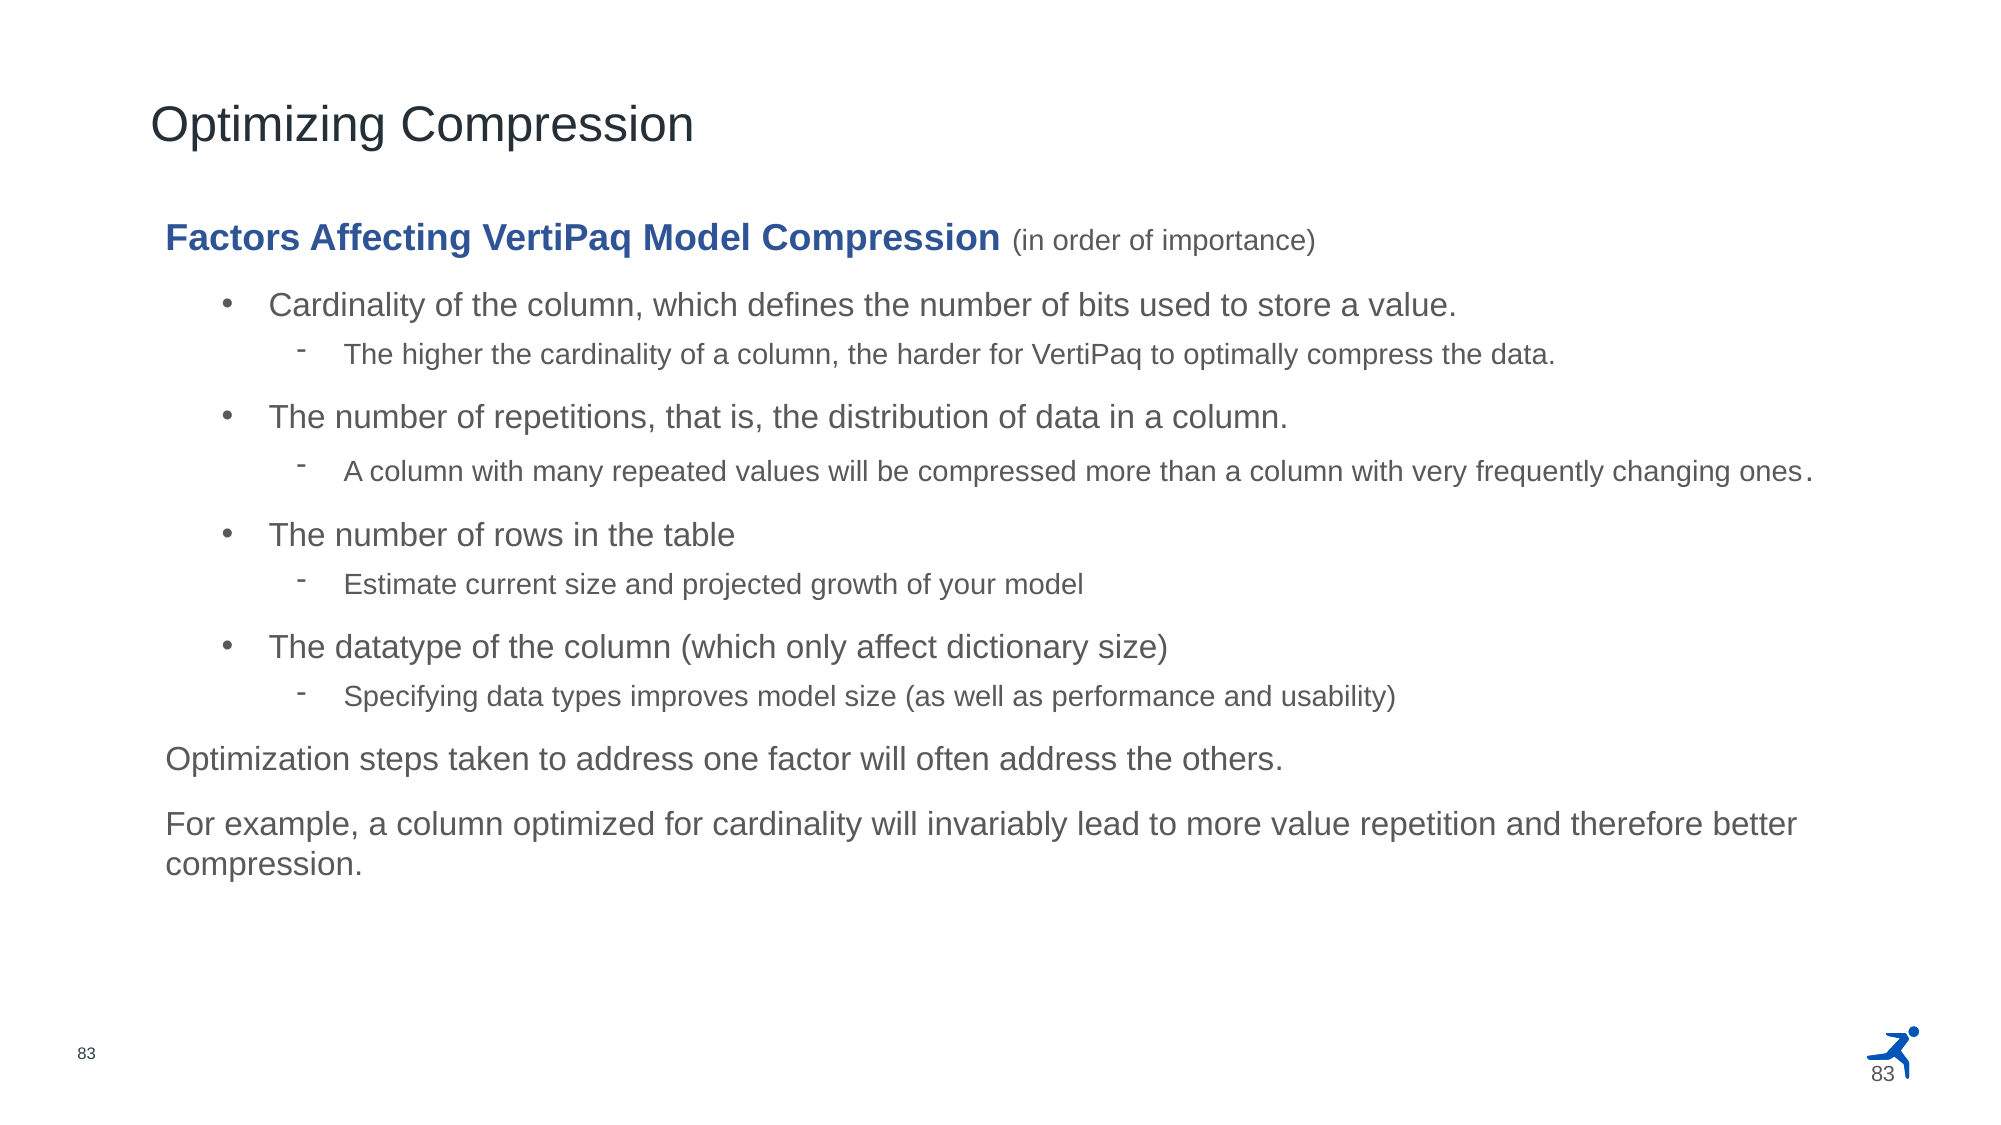

# Optimizing Compression
Factors Affecting VertiPaq Model Compression (in order of importance)
Cardinality of the column, which defines the number of bits used to store a value.
The higher the cardinality of a column, the harder for VertiPaq to optimally compress the data.
The number of repetitions, that is, the distribution of data in a column.
A column with many repeated values will be compressed more than a column with very frequently changing ones.
The number of rows in the table
Estimate current size and projected growth of your model
The datatype of the column (which only affect dictionary size)
Specifying data types improves model size (as well as performance and usability)
Optimization steps taken to address one factor will often address the others.
For example, a column optimized for cardinality will invariably lead to more value repetition and therefore better compression.

83